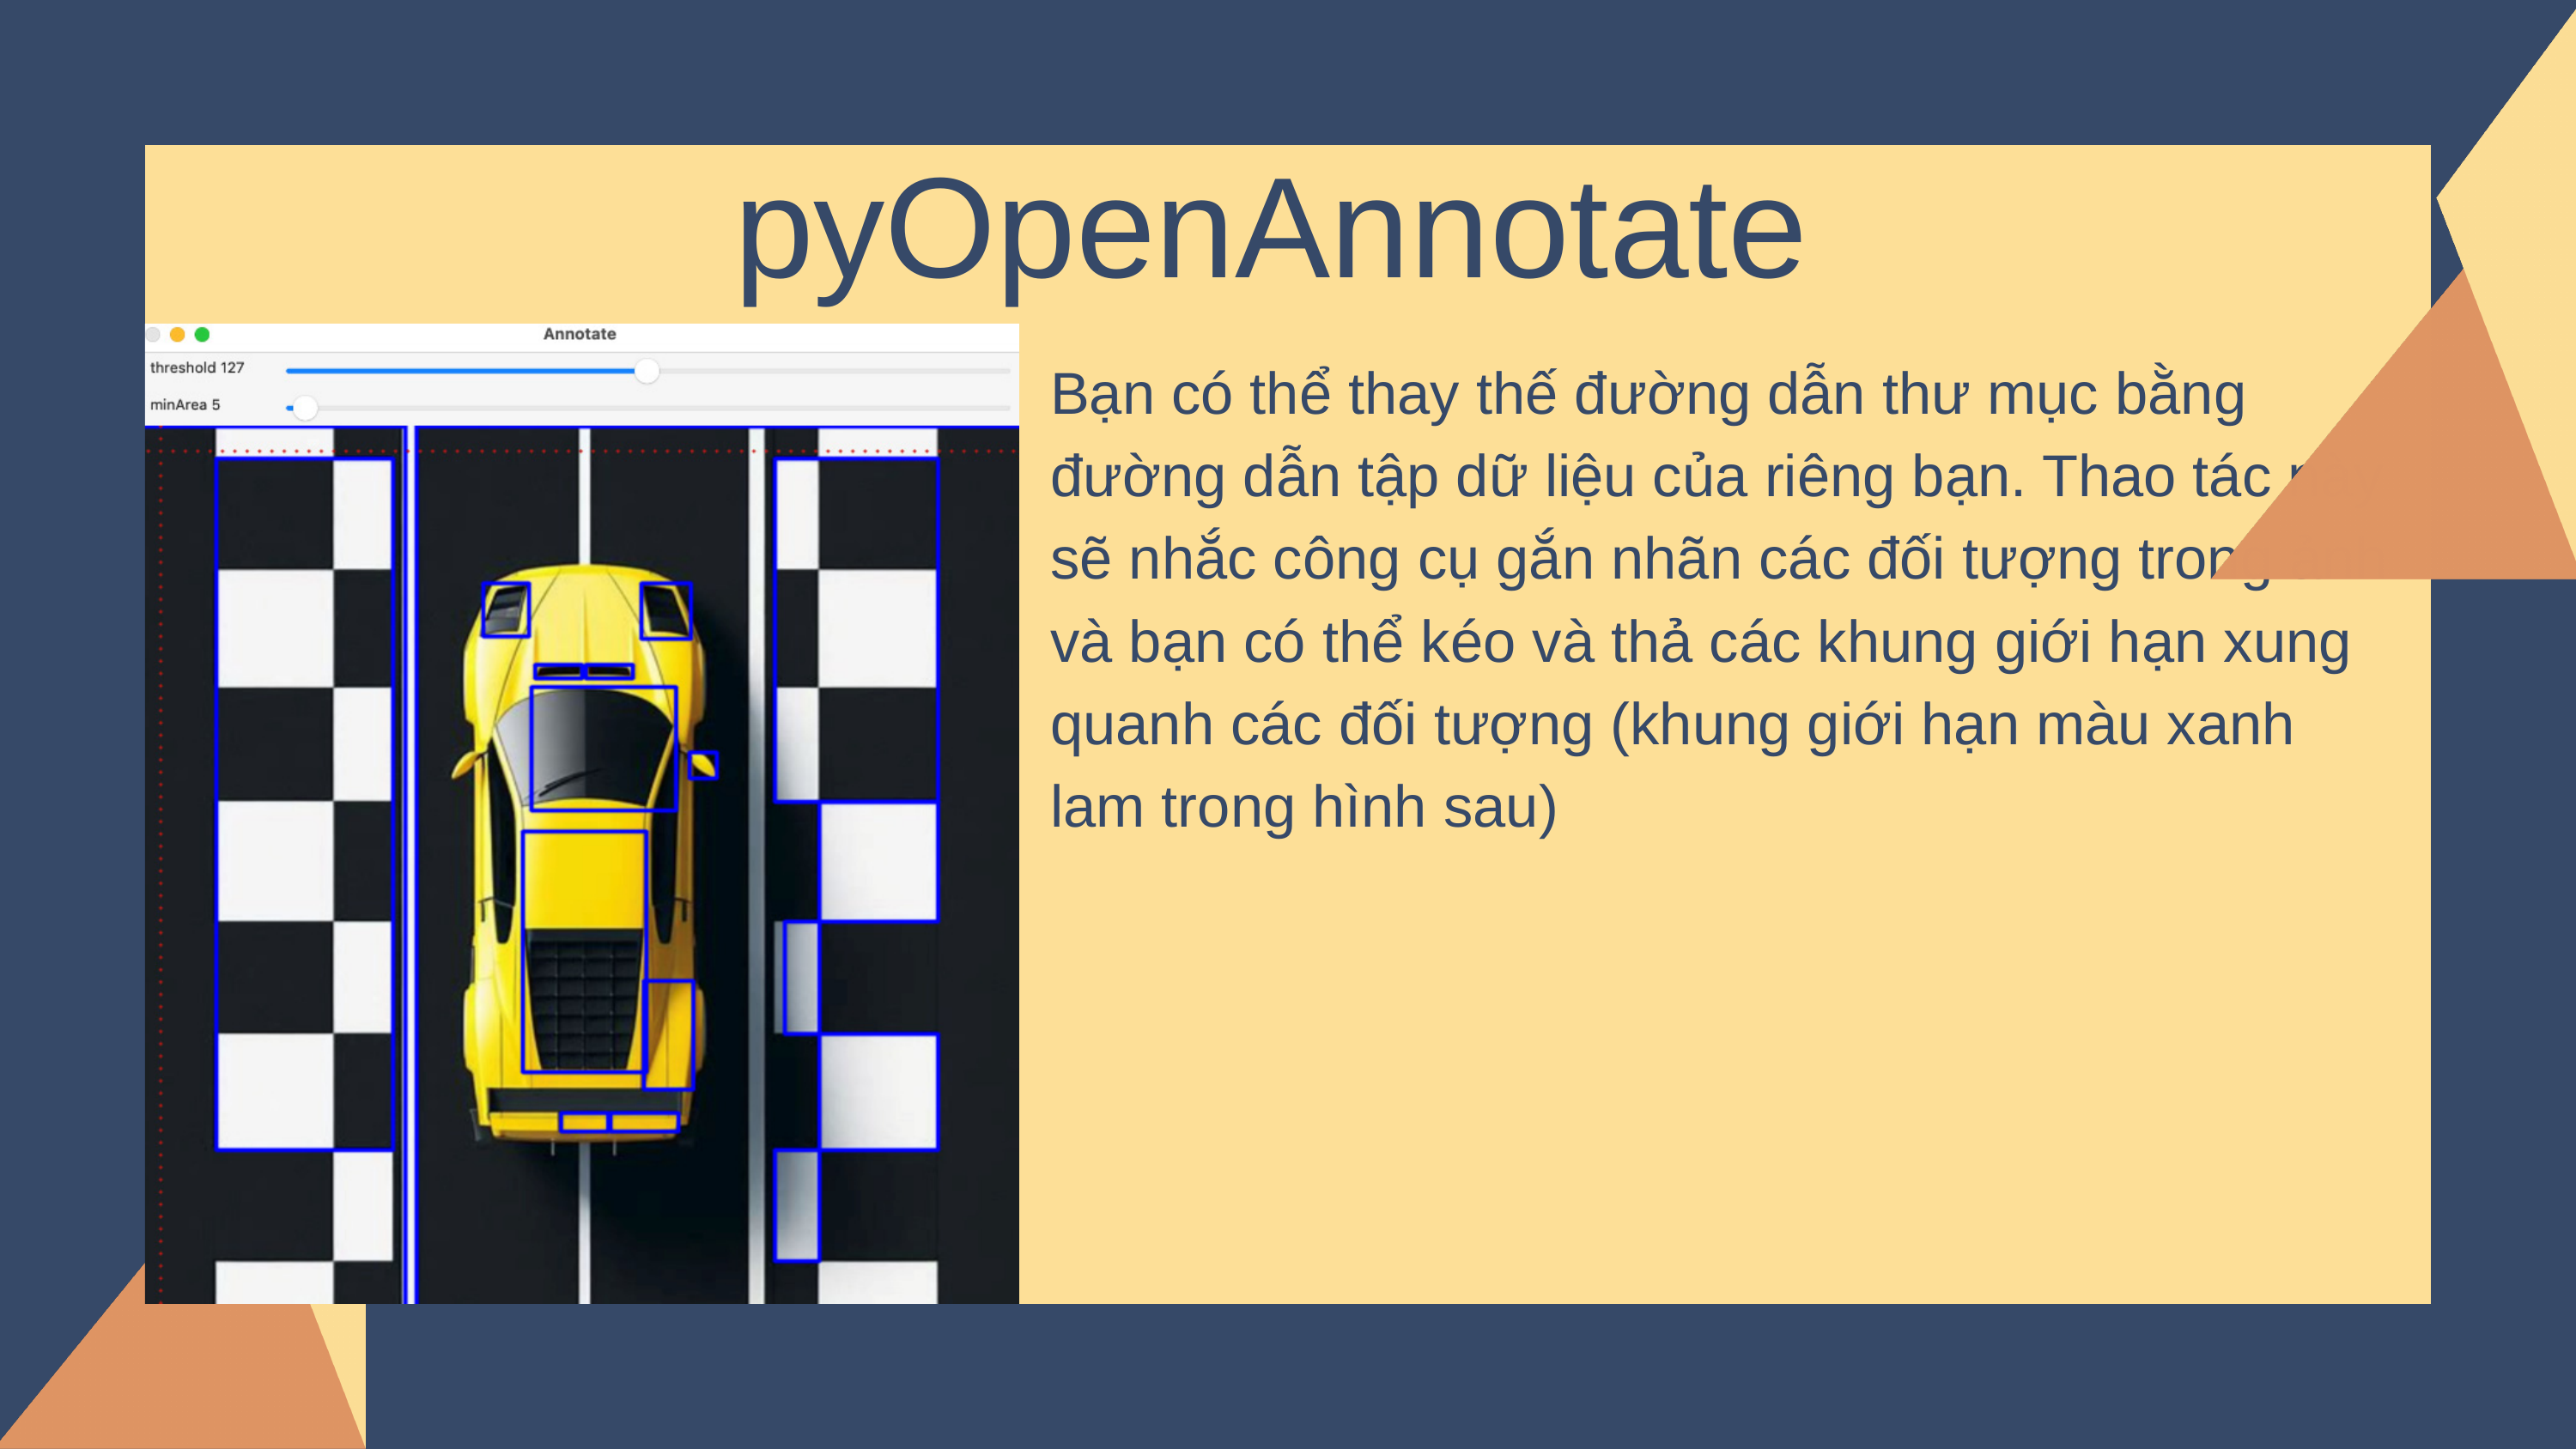

pyOpenAnnotate

Bạn có thể thay thế đường dẫn thư mục bằng đường dẫn tập dữ liệu của riêng bạn. Thao tác này sẽ nhắc công cụ gắn nhãn các đối tượng trong ảnh và bạn có thể kéo và thả các khung giới hạn xung quanh các đối tượng (khung giới hạn màu xanh lam trong hình sau)